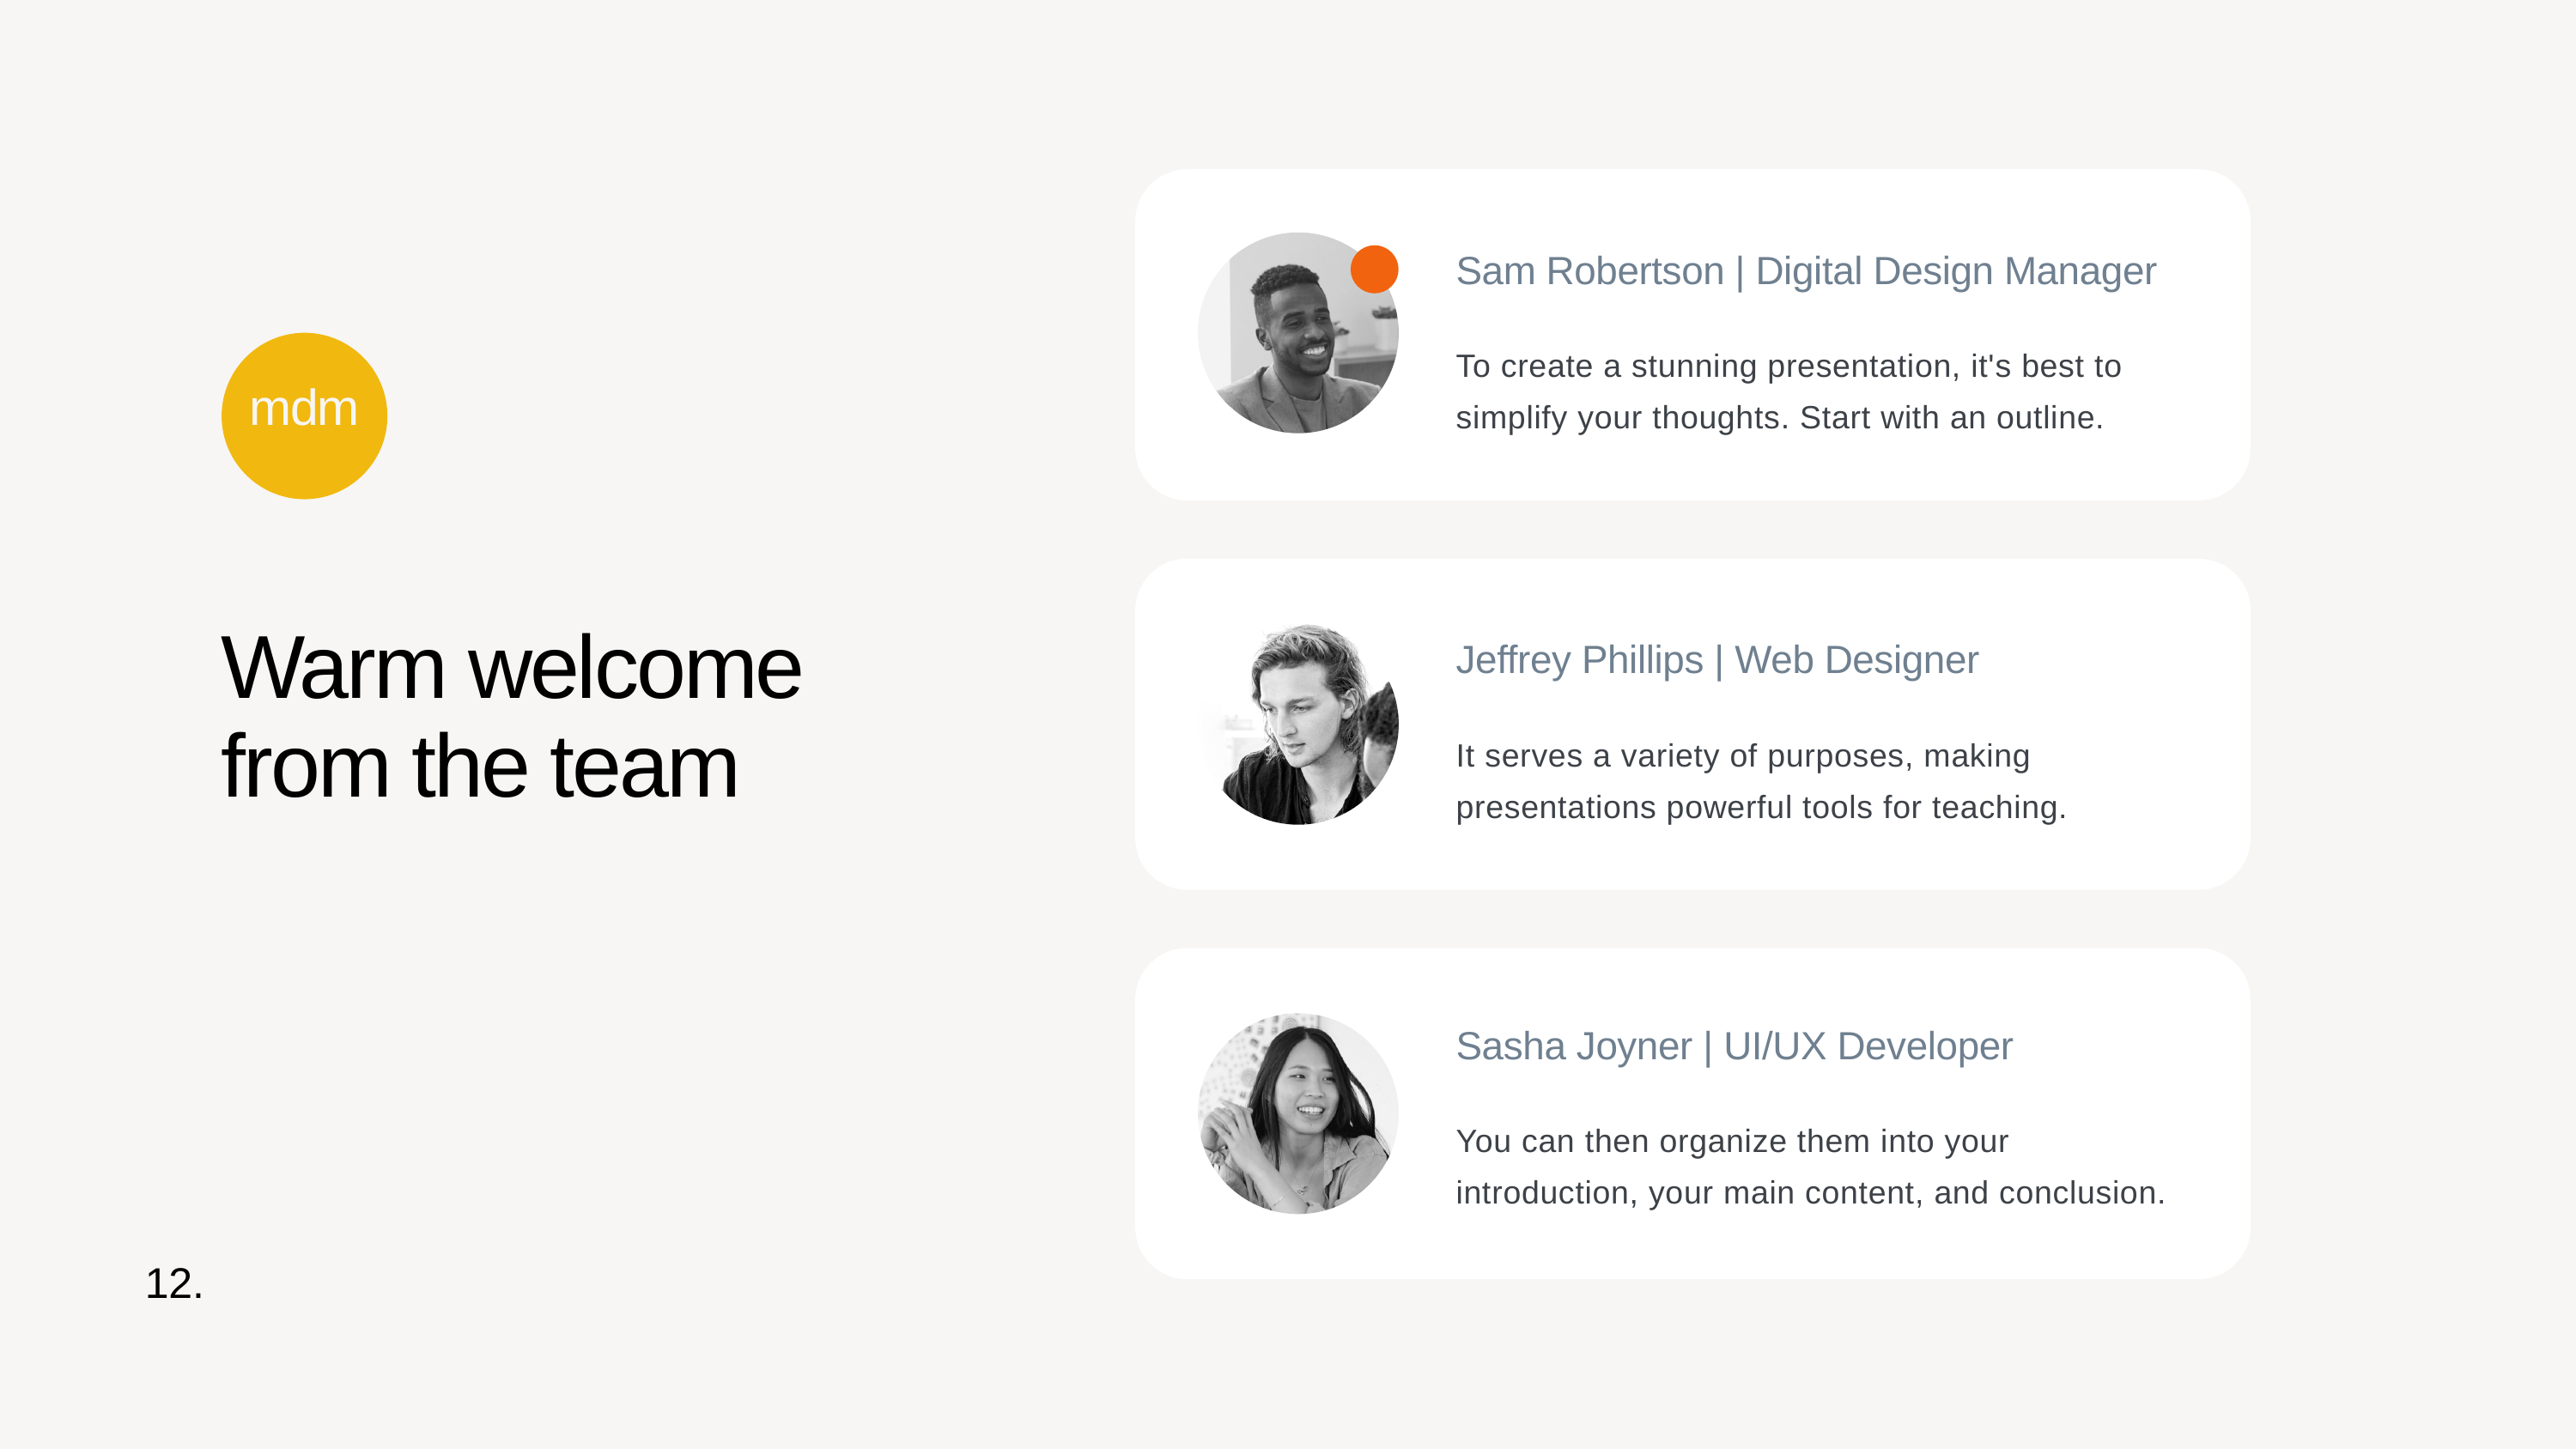

Sam Robertson | Digital Design Manager
To create a stunning presentation, it's best to simplify your thoughts. Start with an outline.

mdm
Warm welcome
from the team

Jeffrey Phillips | Web Designer
It serves a variety of purposes, making presentations powerful tools for teaching.

Sasha Joyner | UI/UX Developer
You can then organize them into your introduction, your main content, and conclusion.
12.